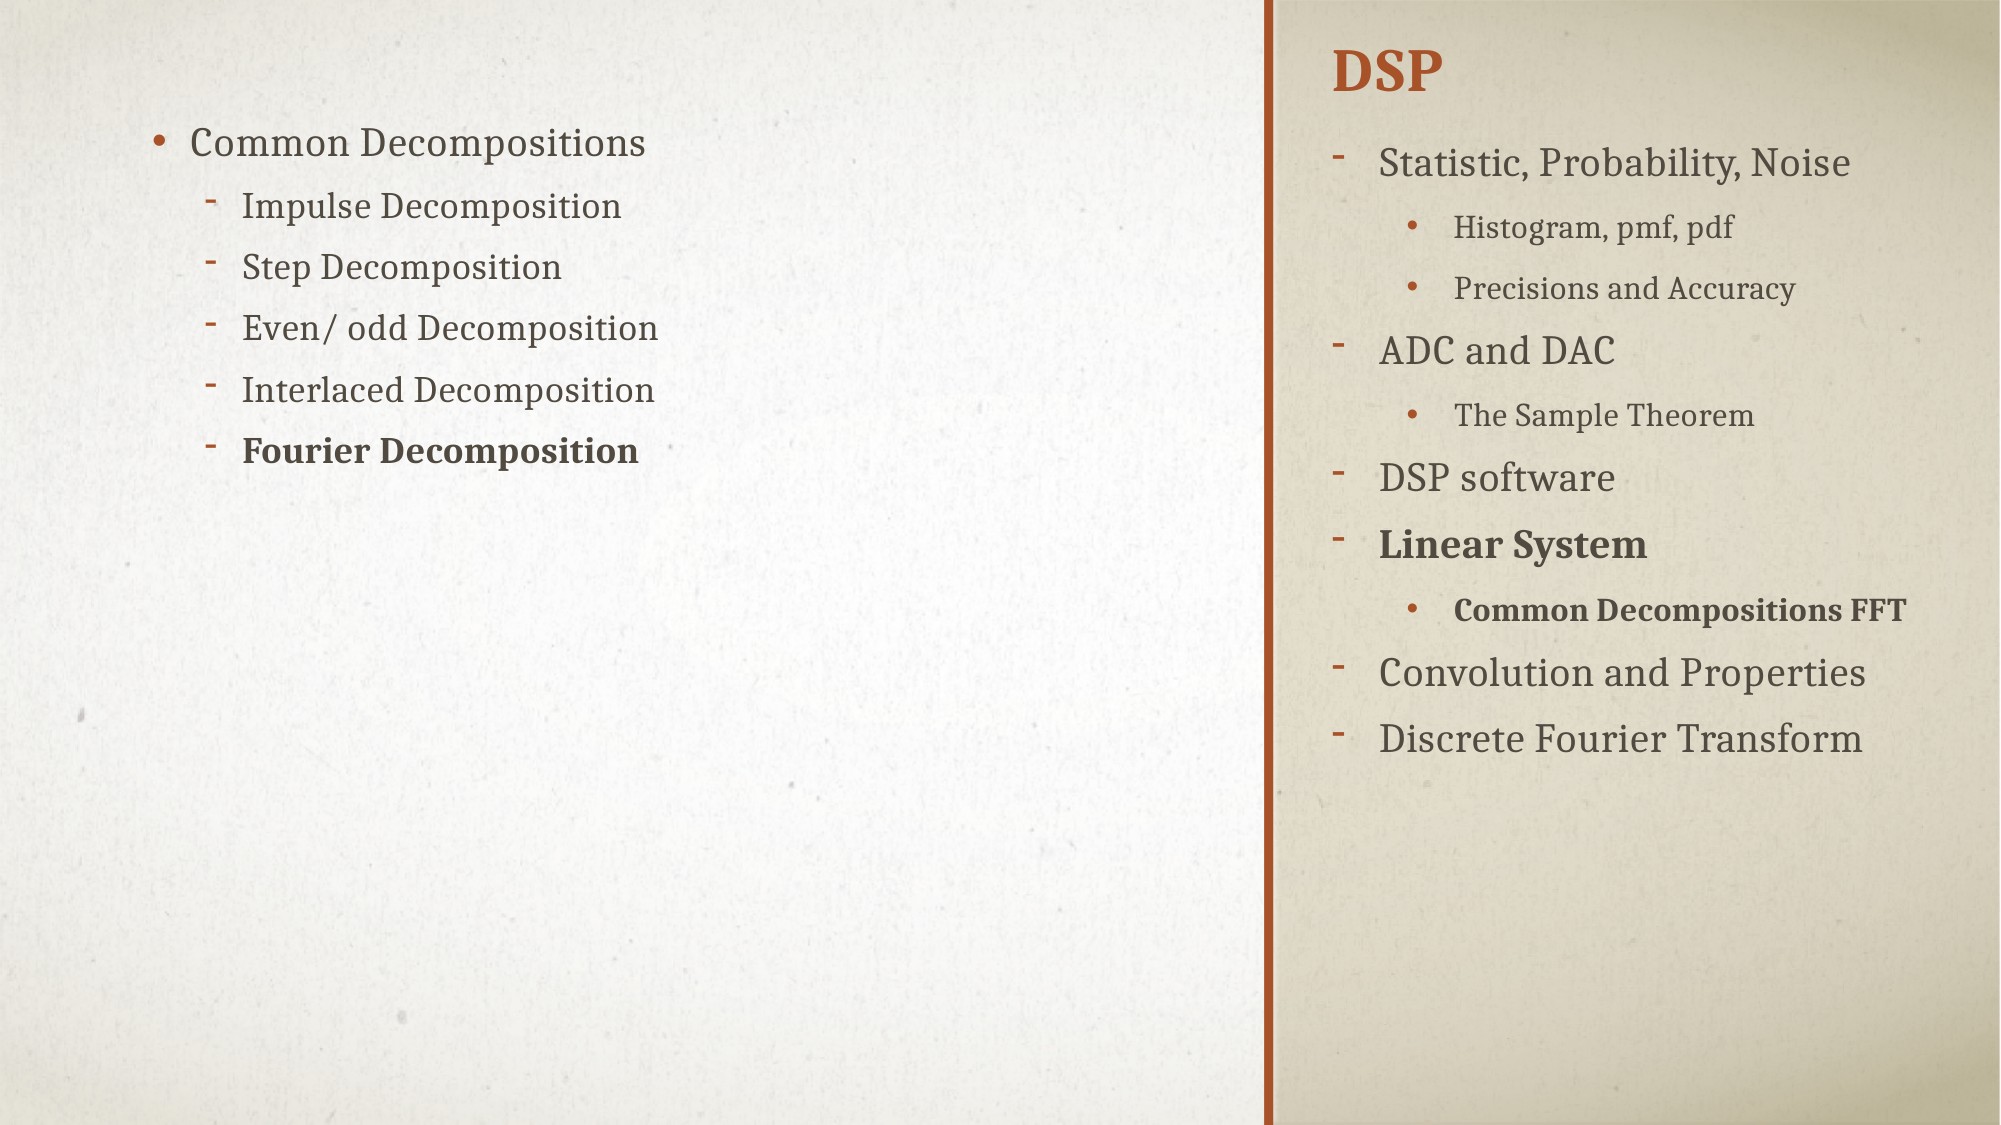

# Dsp
Common Decompositions
Impulse Decomposition
Step Decomposition
Even/ odd Decomposition
Interlaced Decomposition
Fourier Decomposition
Statistic, Probability, Noise
Histogram, pmf, pdf
Precisions and Accuracy
ADC and DAC
The Sample Theorem
DSP software
Linear System
Common Decompositions FFT
Convolution and Properties
Discrete Fourier Transform